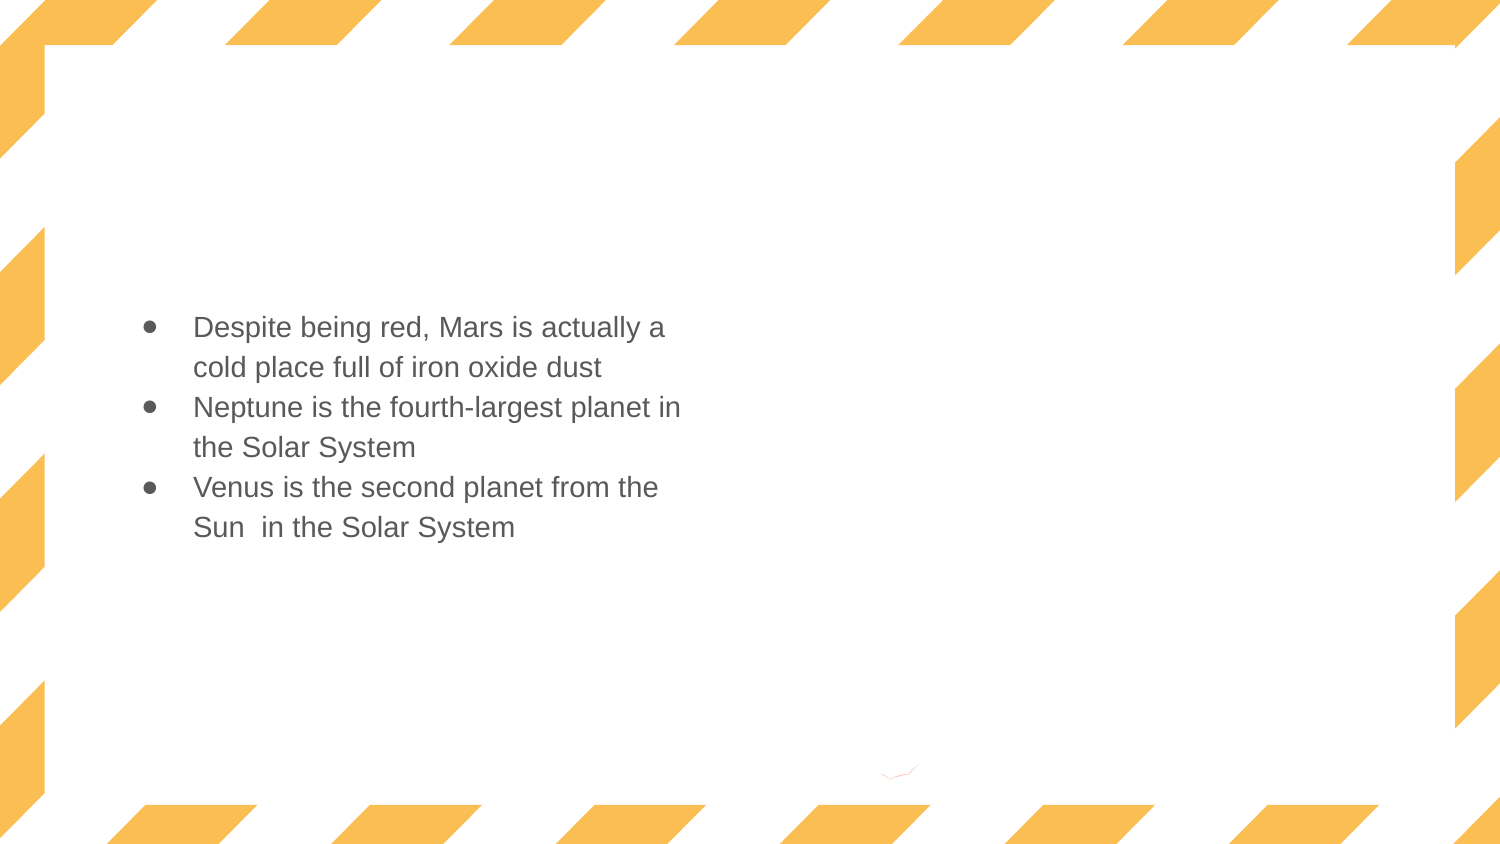

Despite being red, Mars is actually a cold place full of iron oxide dust
Neptune is the fourth-largest planet in the Solar System
Venus is the second planet from the Sun  in the Solar System